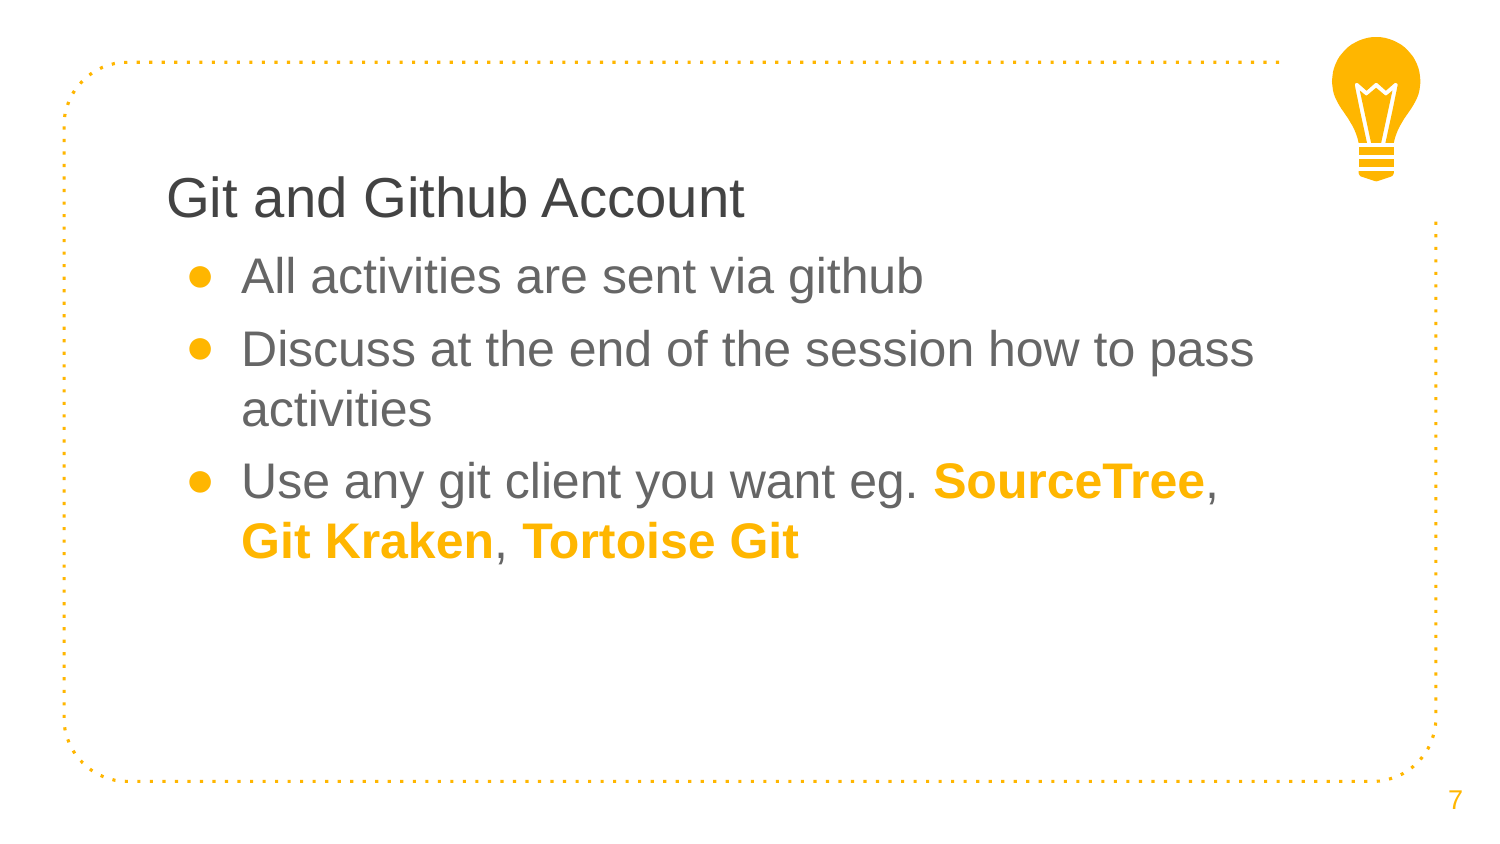

# Git and Github Account
All activities are sent via github
Discuss at the end of the session how to pass activities
Use any git client you want eg. SourceTree, Git Kraken, Tortoise Git
7